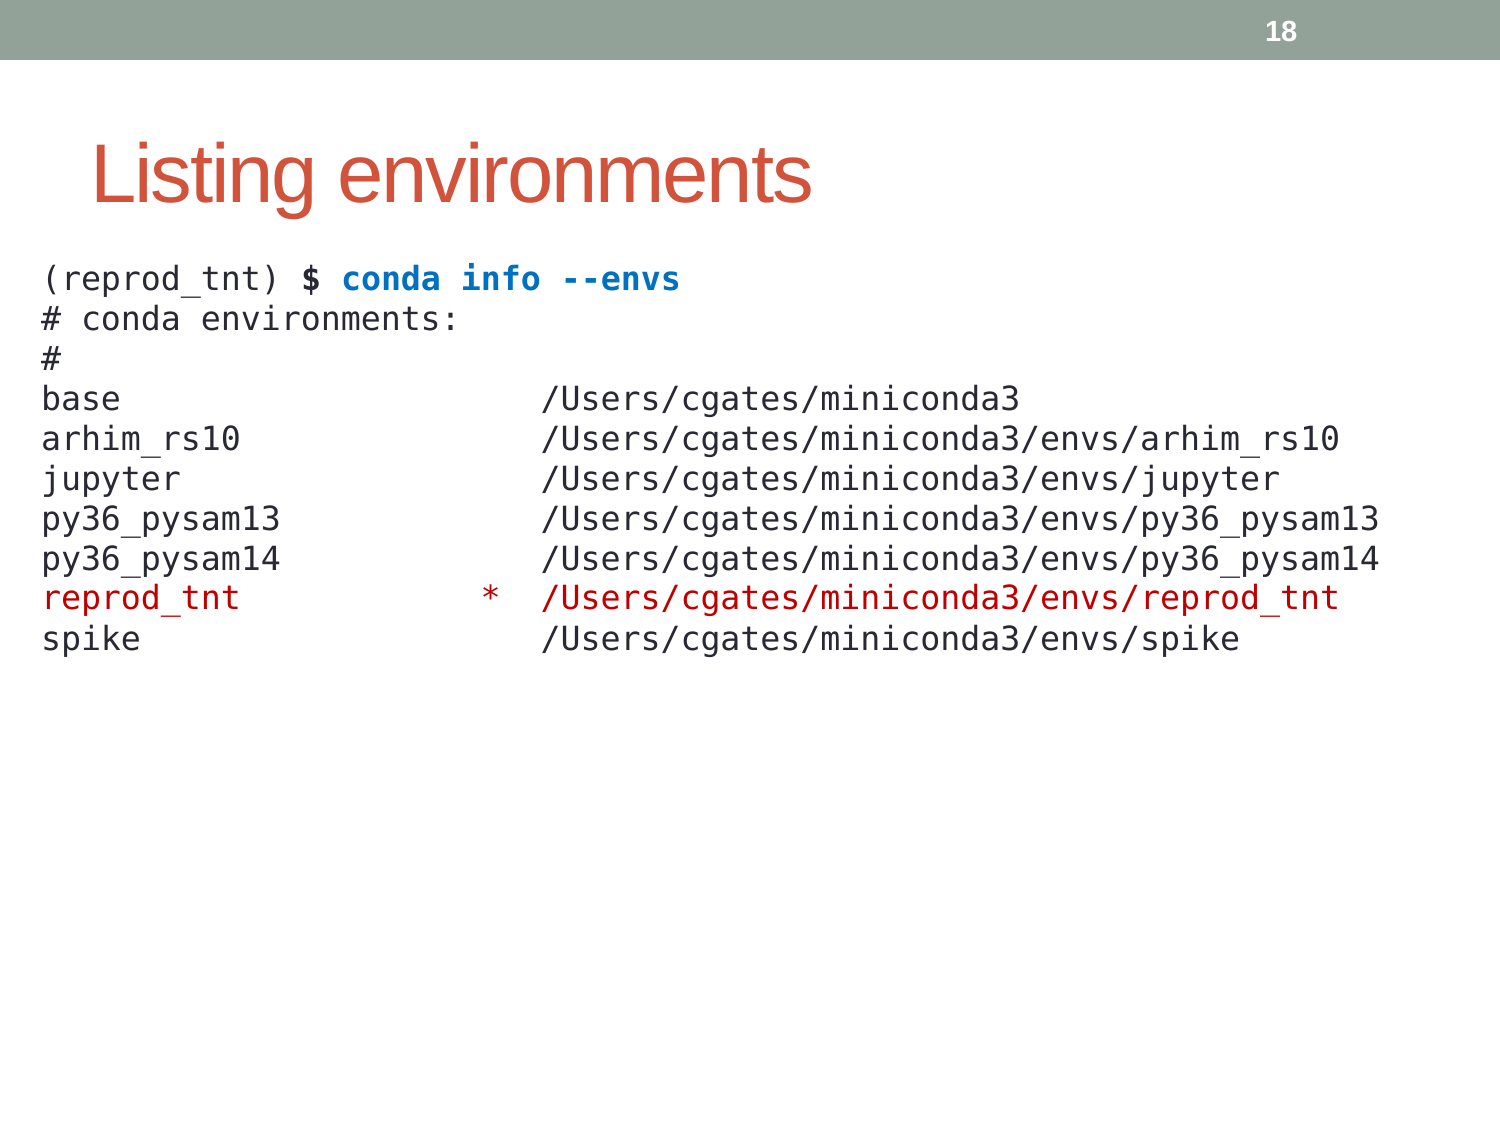

18
# Listing environments
(reprod_tnt) $ conda info --envs
# conda environments:
#
base                     /Users/cgates/miniconda3
arhim_rs10               /Users/cgates/miniconda3/envs/arhim_rs10
jupyter                  /Users/cgates/miniconda3/envs/jupyter
py36_pysam13             /Users/cgates/miniconda3/envs/py36_pysam13
py36_pysam14             /Users/cgates/miniconda3/envs/py36_pysam14
reprod_tnt            *  /Users/cgates/miniconda3/envs/reprod_tnt
spike                    /Users/cgates/miniconda3/envs/spike